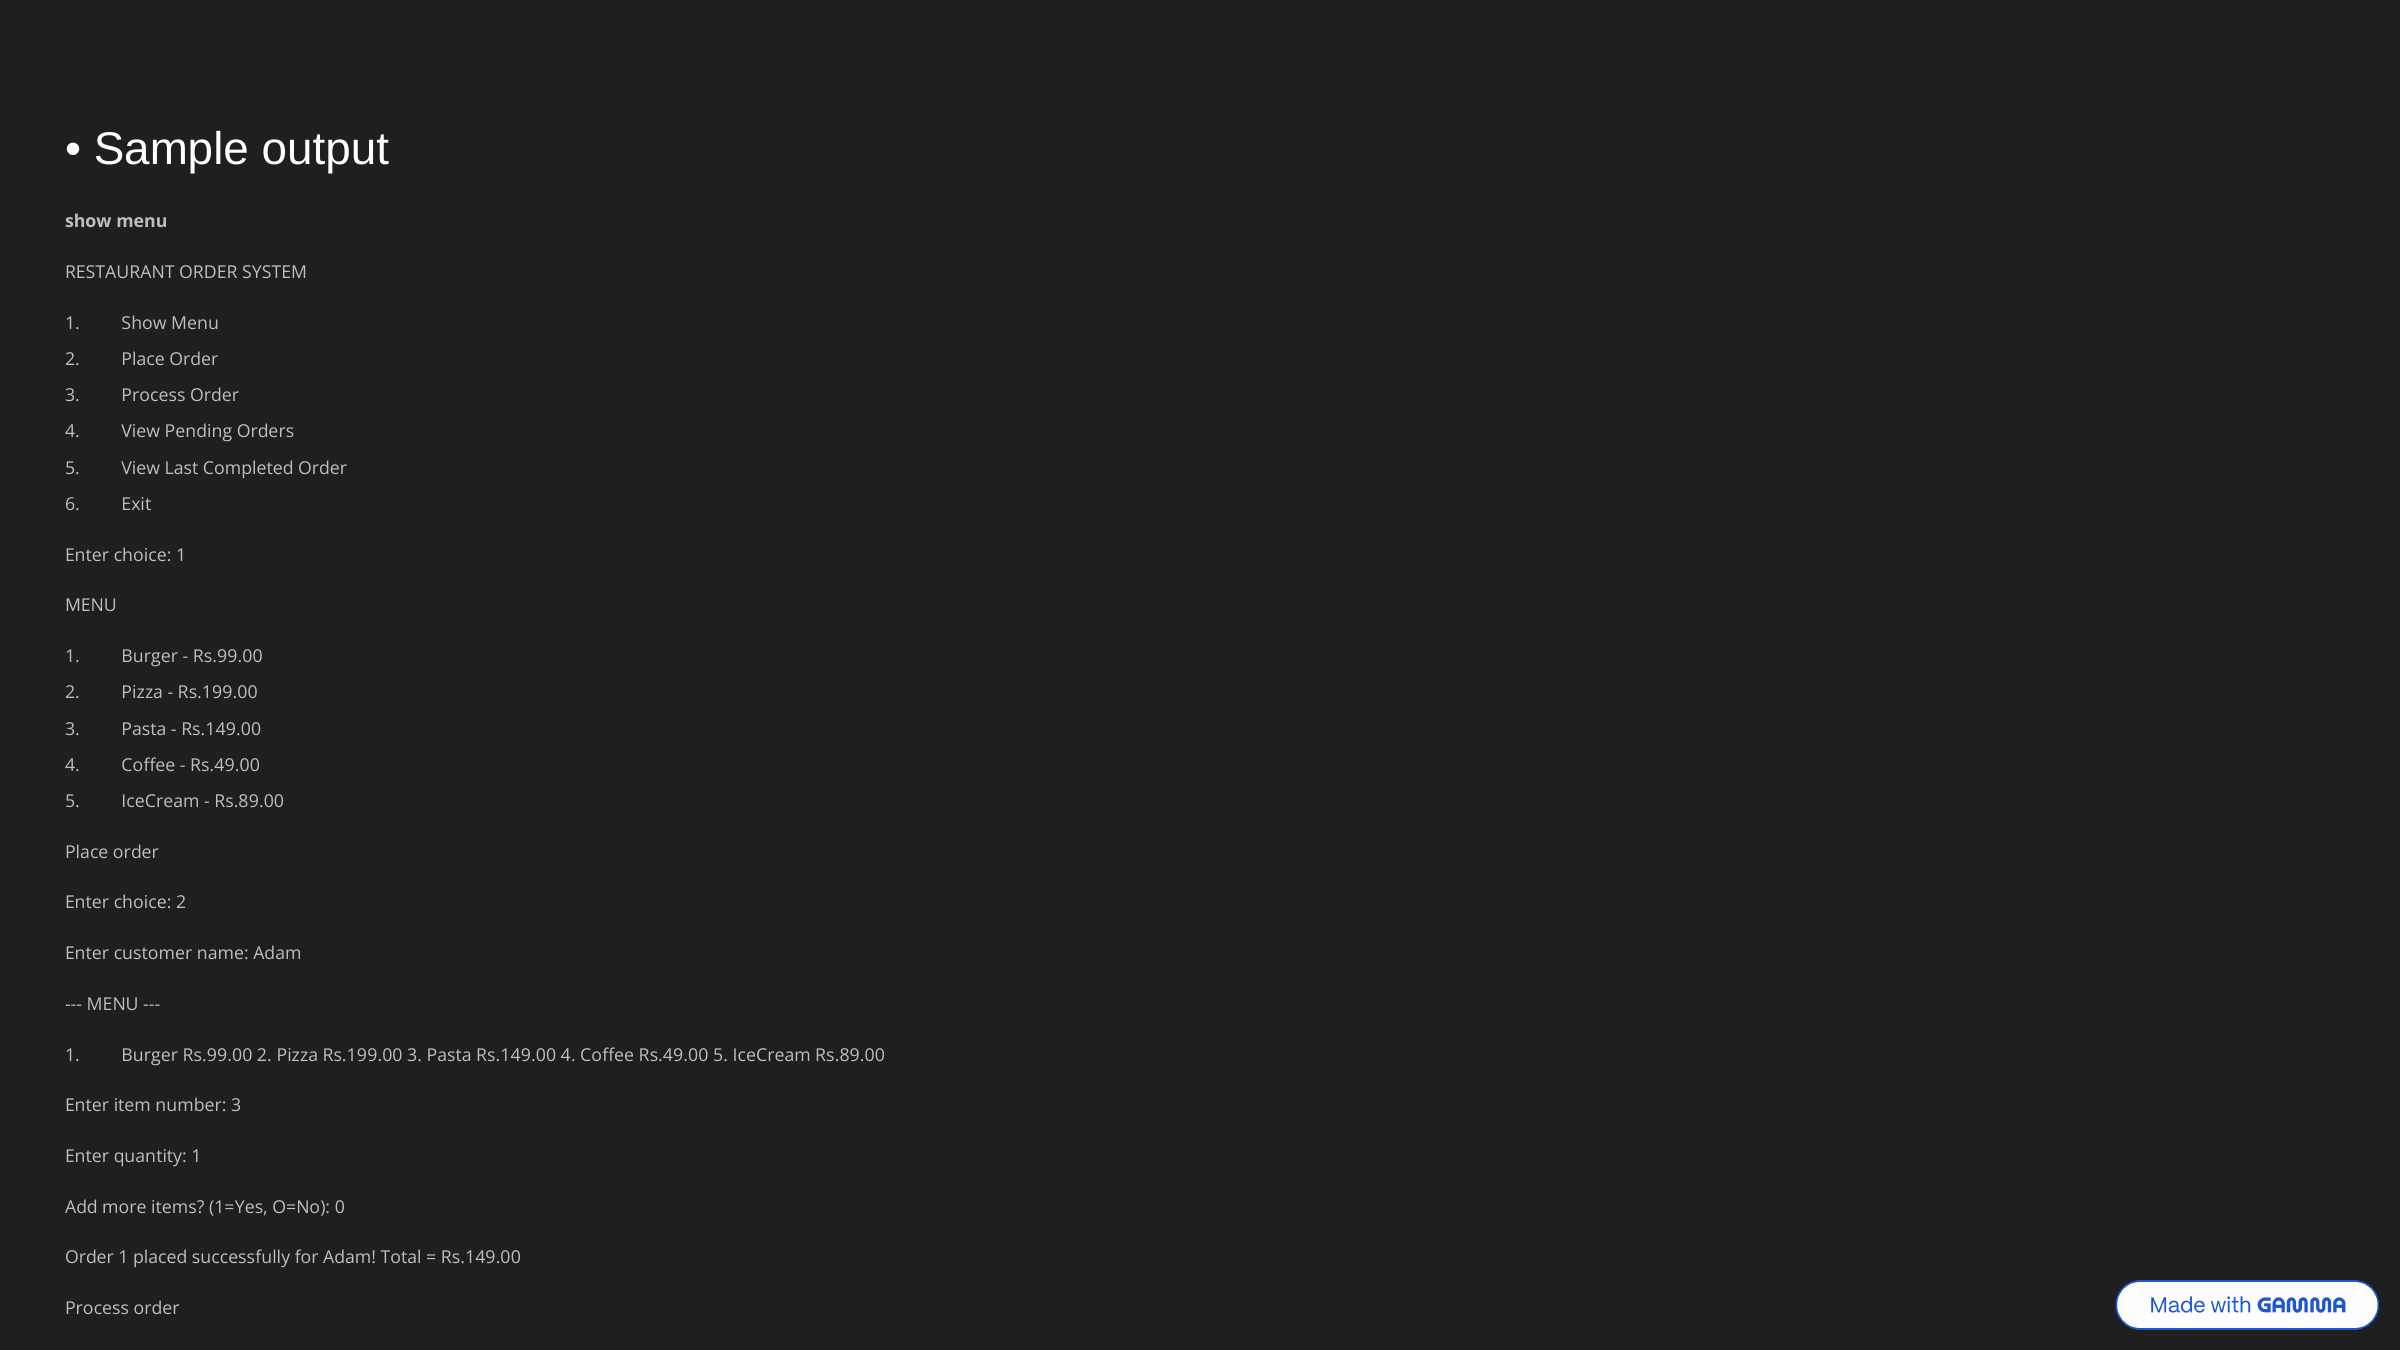

• Sample output
show menu
RESTAURANT ORDER SYSTEM
Show Menu
Place Order
Process Order
View Pending Orders
View Last Completed Order
Exit
Enter choice: 1
MENU
Burger - Rs.99.00
Pizza - Rs.199.00
Pasta - Rs.149.00
Coffee - Rs.49.00
IceCream - Rs.89.00
Place order
Enter choice: 2
Enter customer name: Adam
--- MENU ---
Burger Rs.99.00 2. Pizza Rs.199.00 3. Pasta Rs.149.00 4. Coffee Rs.49.00 5. IceCream Rs.89.00
Enter item number: 3
Enter quantity: 1
Add more items? (1=Yes, O=No): 0
Order 1 placed successfully for Adam! Total = Rs.149.00
Process order
--- RESTAURANT ORDER SYSTEM ---
Show Menu
Place Order
Process Order
View Pending Orders
View Last Completed Order
Exit
Enter choice: 3
Processing Order 1... Customer: Adam
Pasta x1 = Rs.149.00 Total: Rs.149.00
Order Completed!
View pending orders
--- RESTAURANT ORDER SYSTEM ---
Show Menu
Place Order
Process Order
View Pending Orders
View Last Completed Order
Exit
Enter choice: 4
No pending orders!